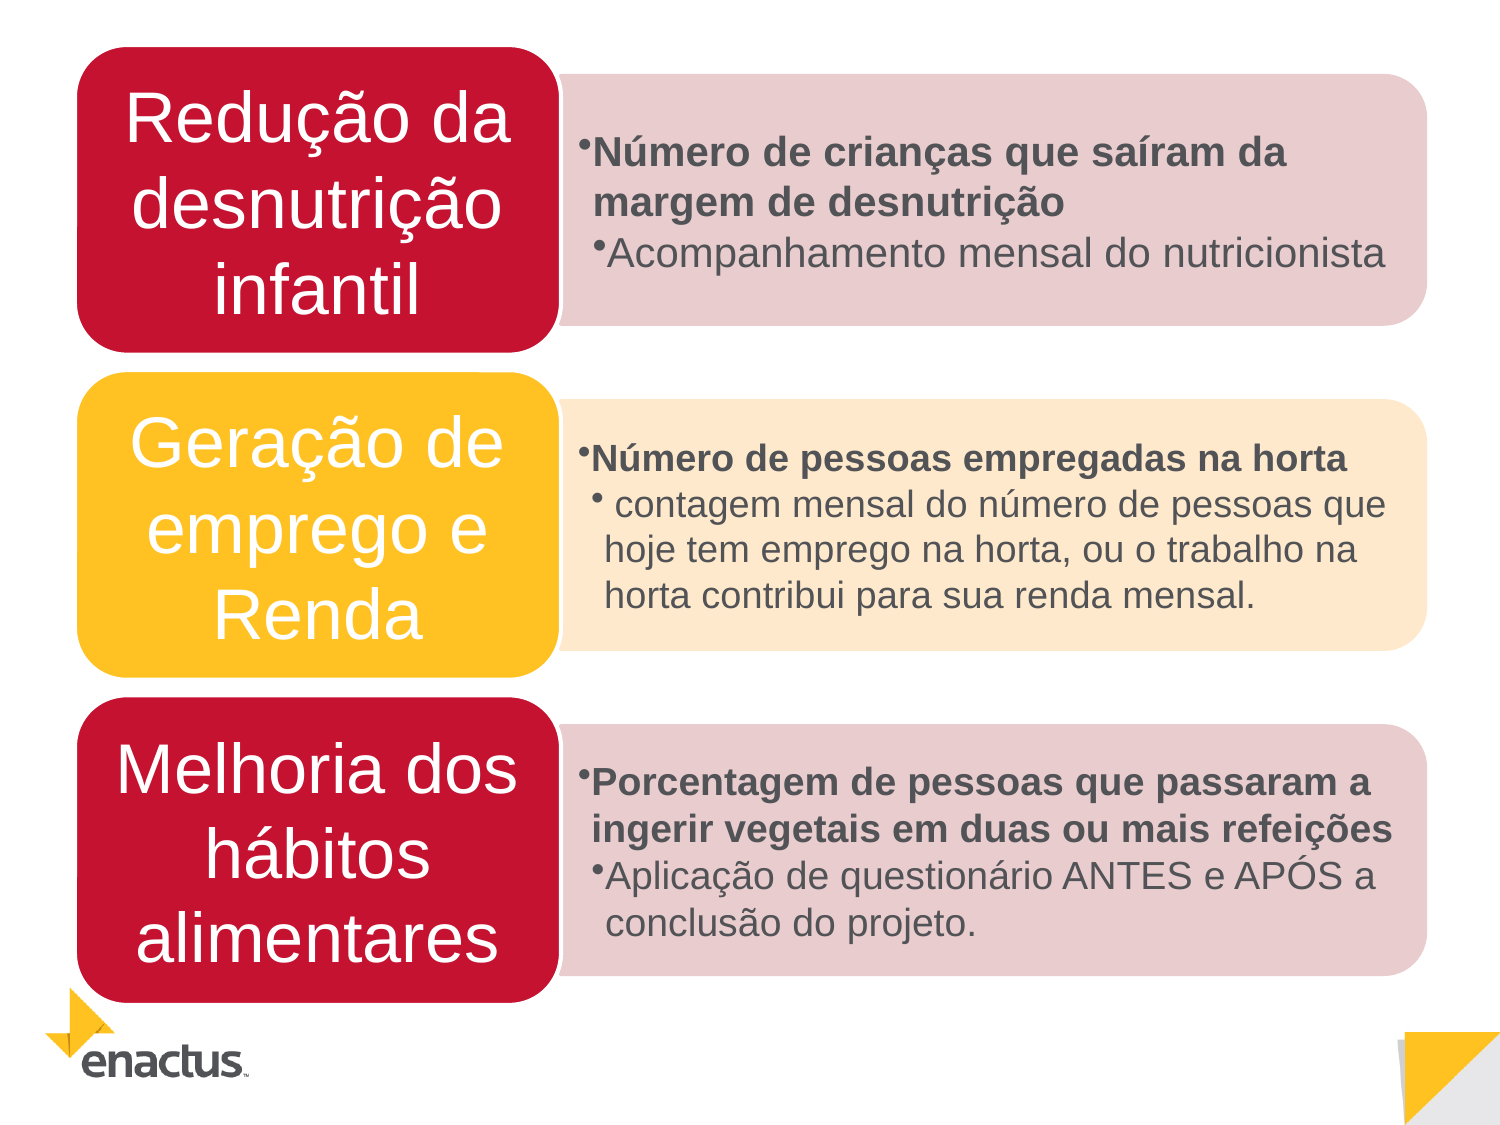

#
Redução da desnutrição infantil
Número de crianças que saíram da margem de desnutrição
Geração de emprego e Renda
Número de pessoas empregadas na horta
Melhoria dos hábitos alimentares
Porcentagem de pessoas que passaram a ingerir vegetais em duas ou mais refeições
Acompanhamento mensal do nutricionista
 contagem mensal do número de pessoas que hoje tem emprego na horta, ou o trabalho na horta contribui para sua renda mensal.
Aplicação de questionário ANTES e APÓS a conclusão do projeto.